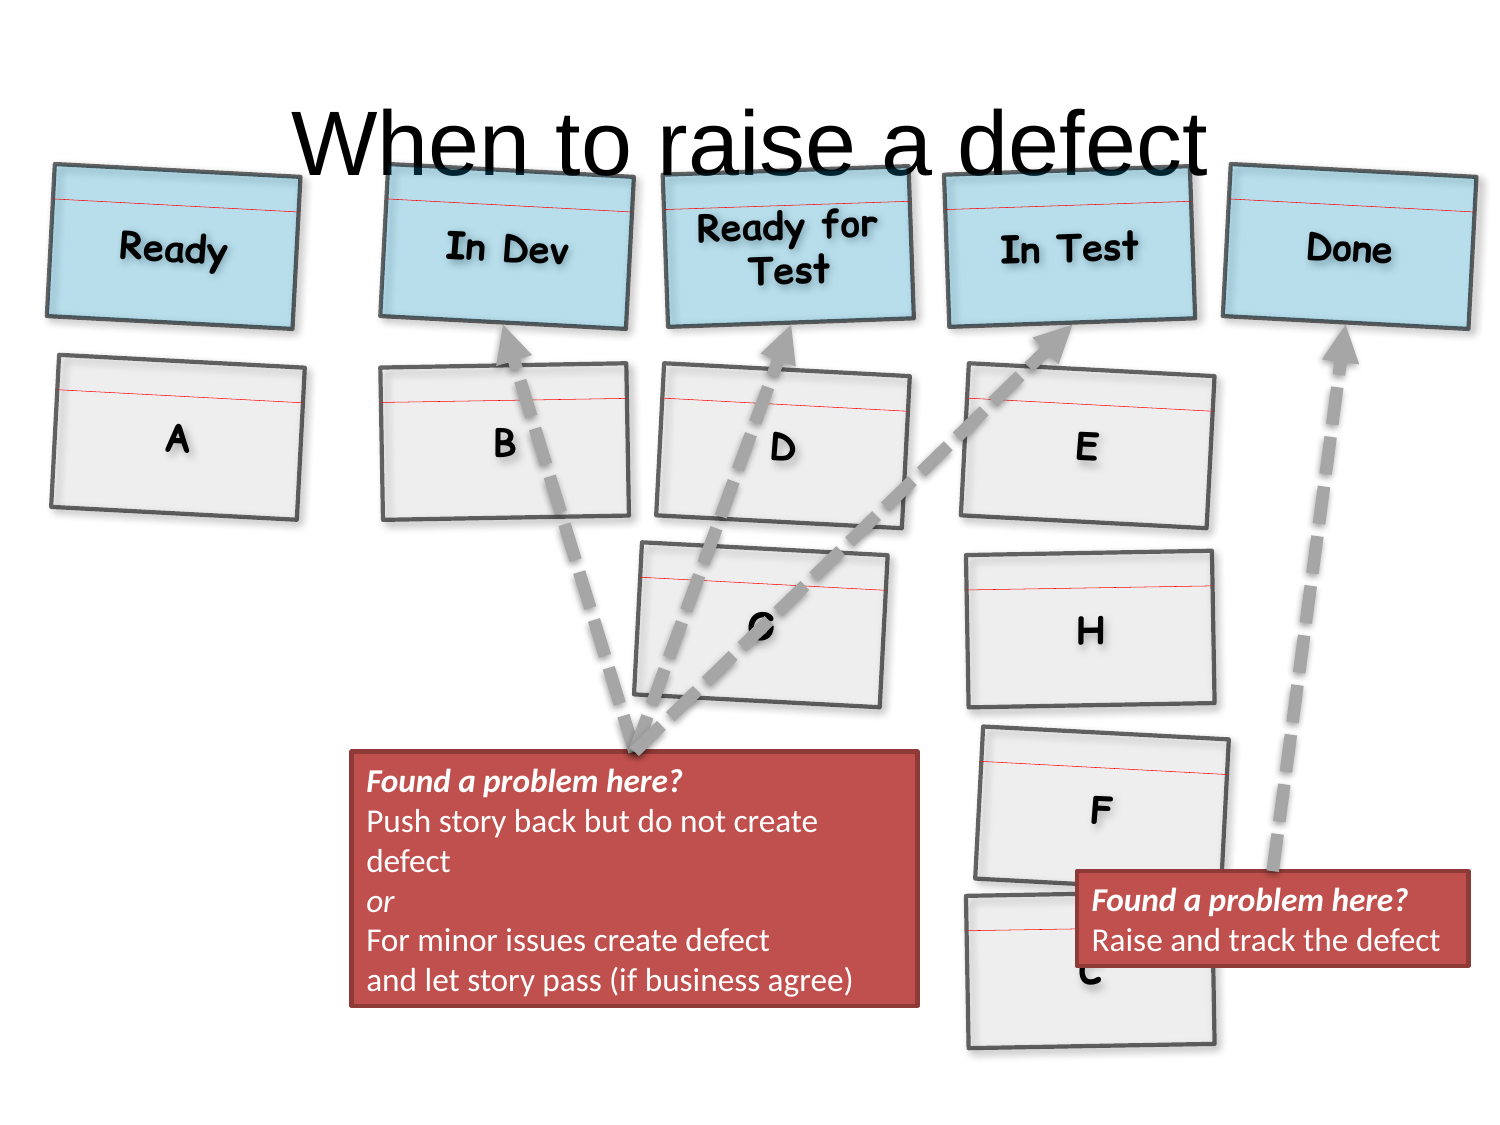

# When to raise a defect
Ready
In Dev
Ready for Test
In Test
Done
A
B
D
E
G
H
Found a problem here?
Push story back but do not create defect
or
For minor issues create defect
and let story pass (if business agree)
F
Found a problem here?
Raise and track the defect
C